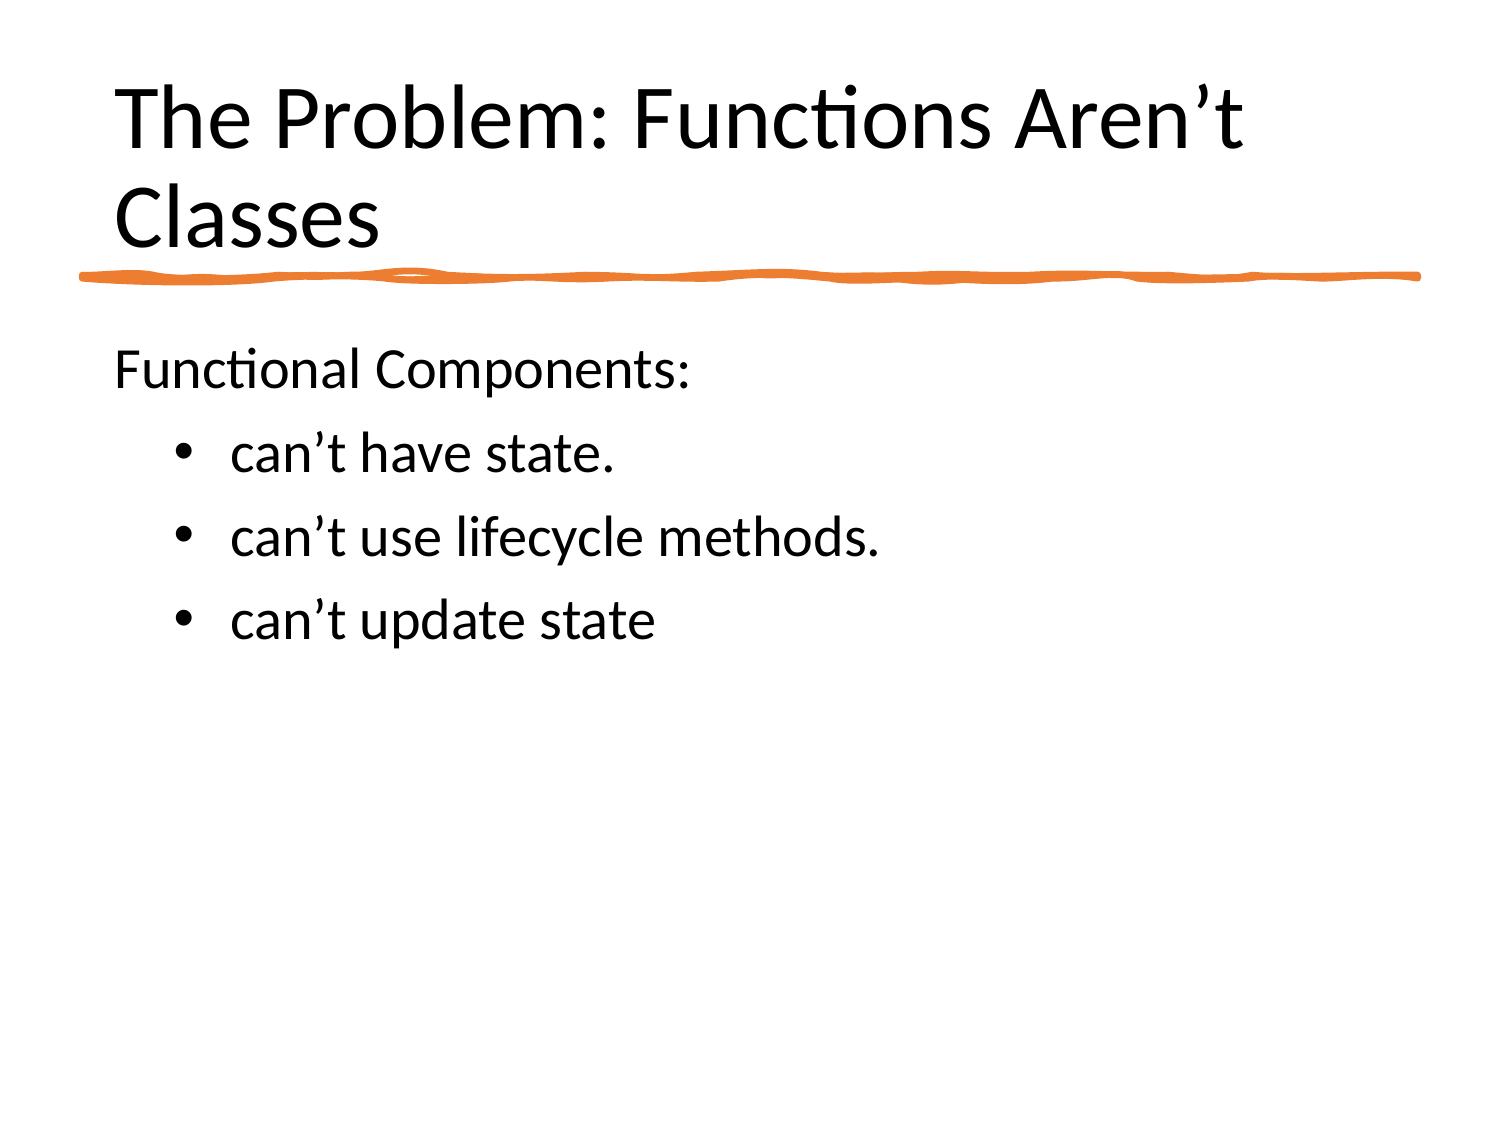

# The Problem: Functions Aren’t Classes
Functional Components:
can’t have state.
can’t use lifecycle methods.
can’t update state